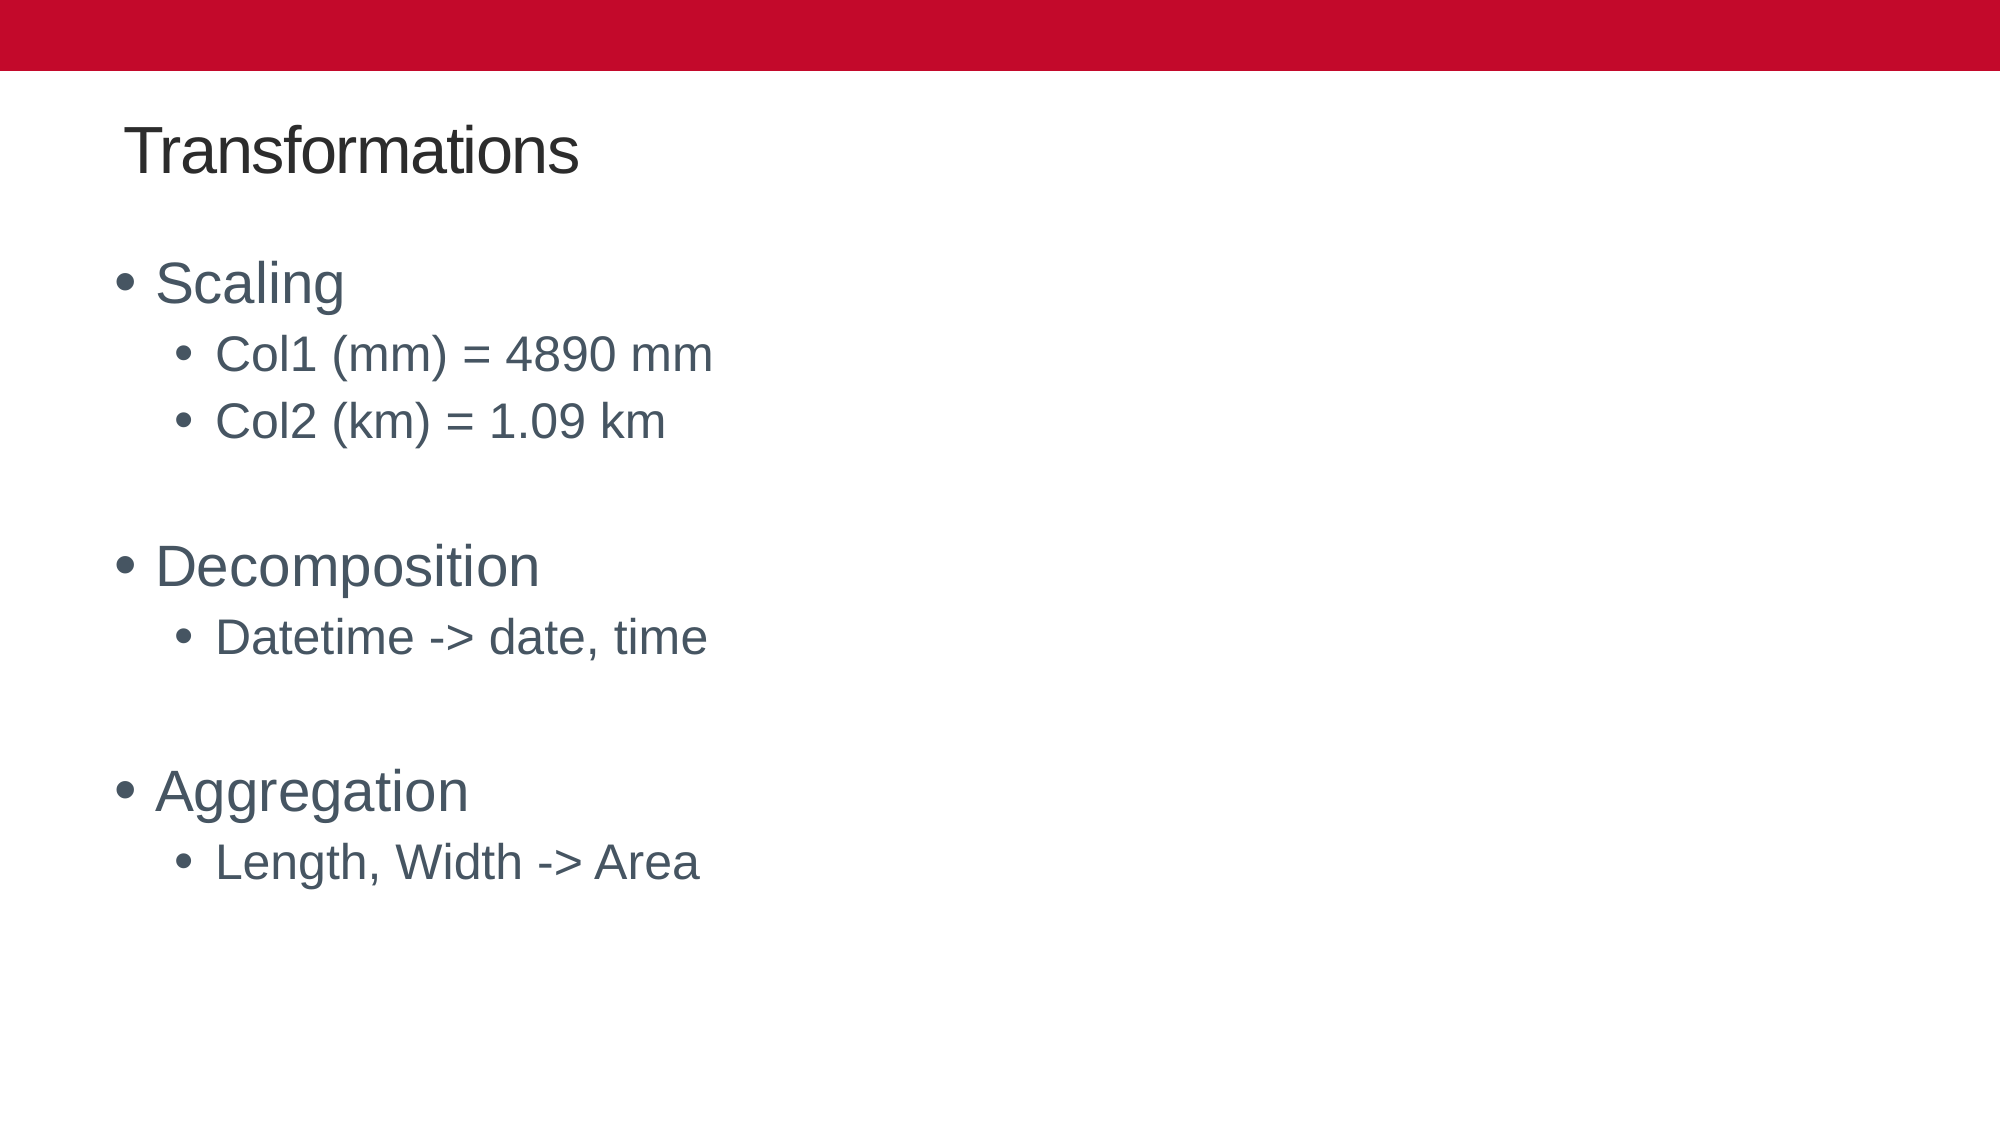

# Transformations
Scaling
Col1 (mm) = 4890 mm
Col2 (km) = 1.09 km

Decomposition
Datetime -> date, time

Aggregation
Length, Width -> Area